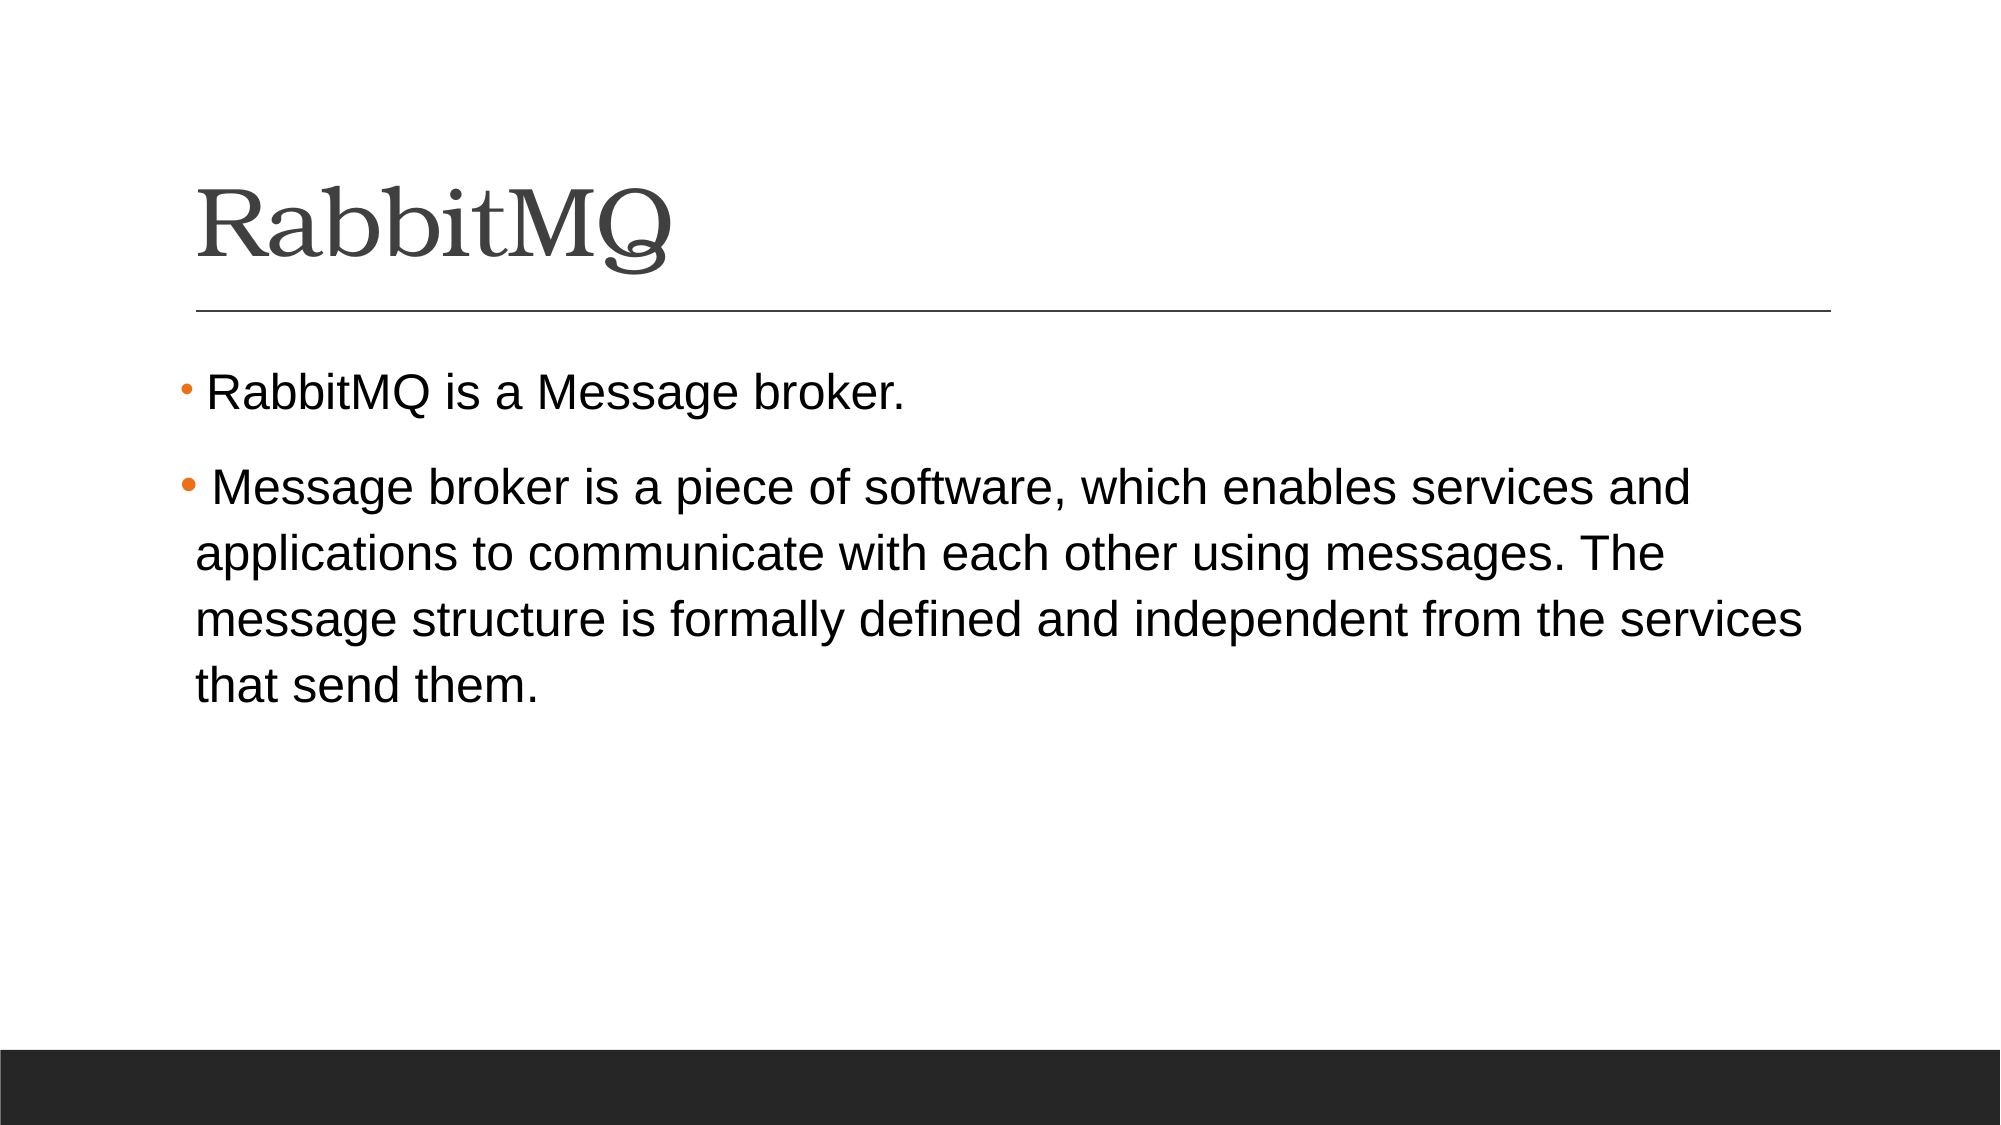

# RabbitMQ
 RabbitMQ is a Message broker.
 Message broker is a piece of software, which enables services and applications to communicate with each other using messages. The message structure is formally defined and independent from the services that send them.